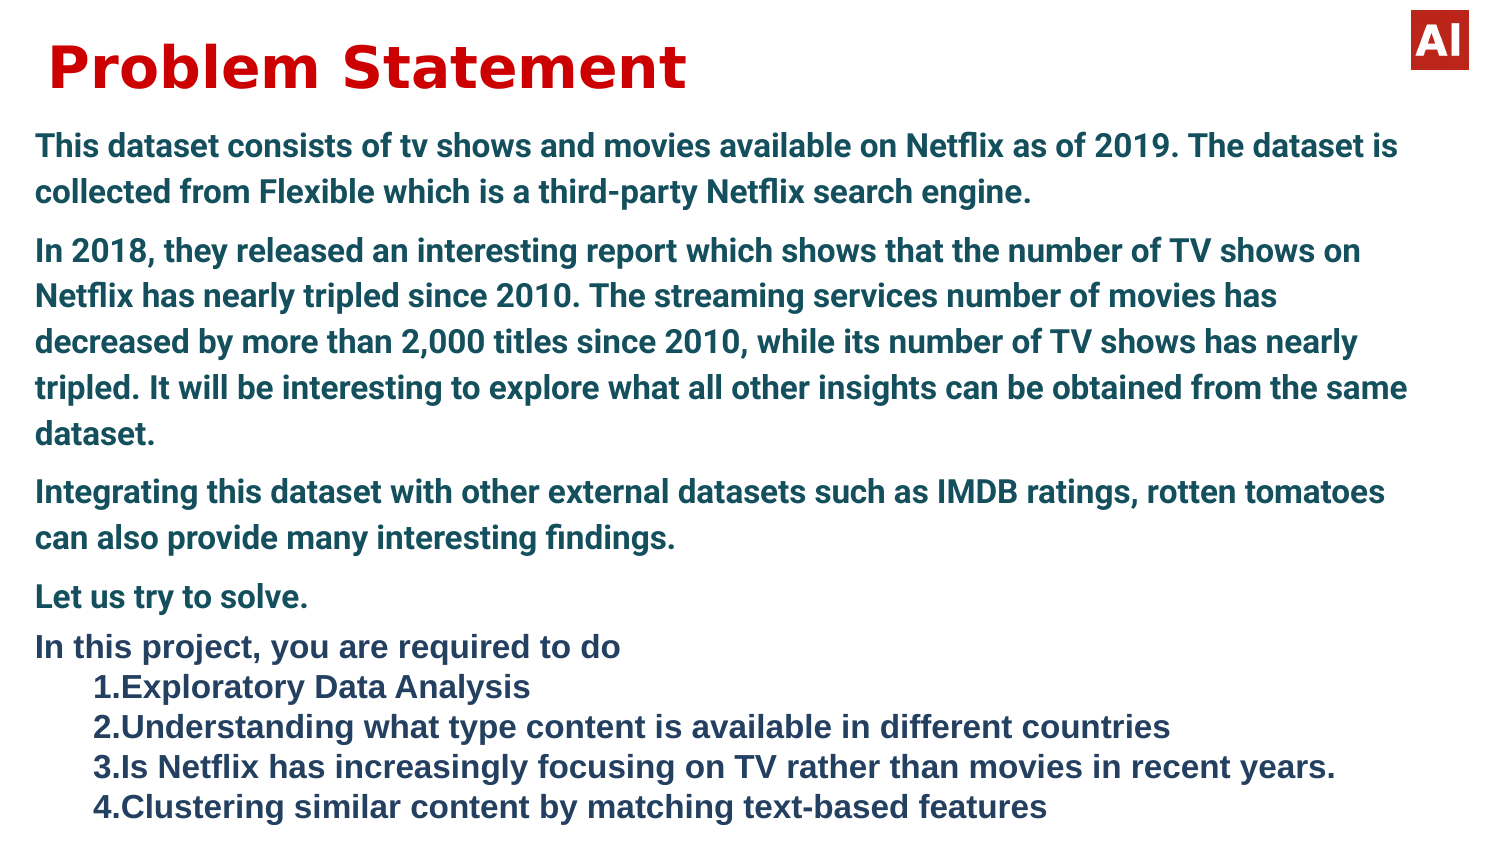

# Problem Statement
This dataset consists of tv shows and movies available on Netflix as of 2019. The dataset is collected from Flexible which is a third-party Netflix search engine.
In 2018, they released an interesting report which shows that the number of TV shows on Netflix has nearly tripled since 2010. The streaming services number of movies has decreased by more than 2,000 titles since 2010, while its number of TV shows has nearly tripled. It will be interesting to explore what all other insights can be obtained from the same dataset.
Integrating this dataset with other external datasets such as IMDB ratings, rotten tomatoes can also provide many interesting findings.
Let us try to solve.
In this project, you are required to do
Exploratory Data Analysis
Understanding what type content is available in different countries
Is Netflix has increasingly focusing on TV rather than movies in recent years.
Clustering similar content by matching text-based features